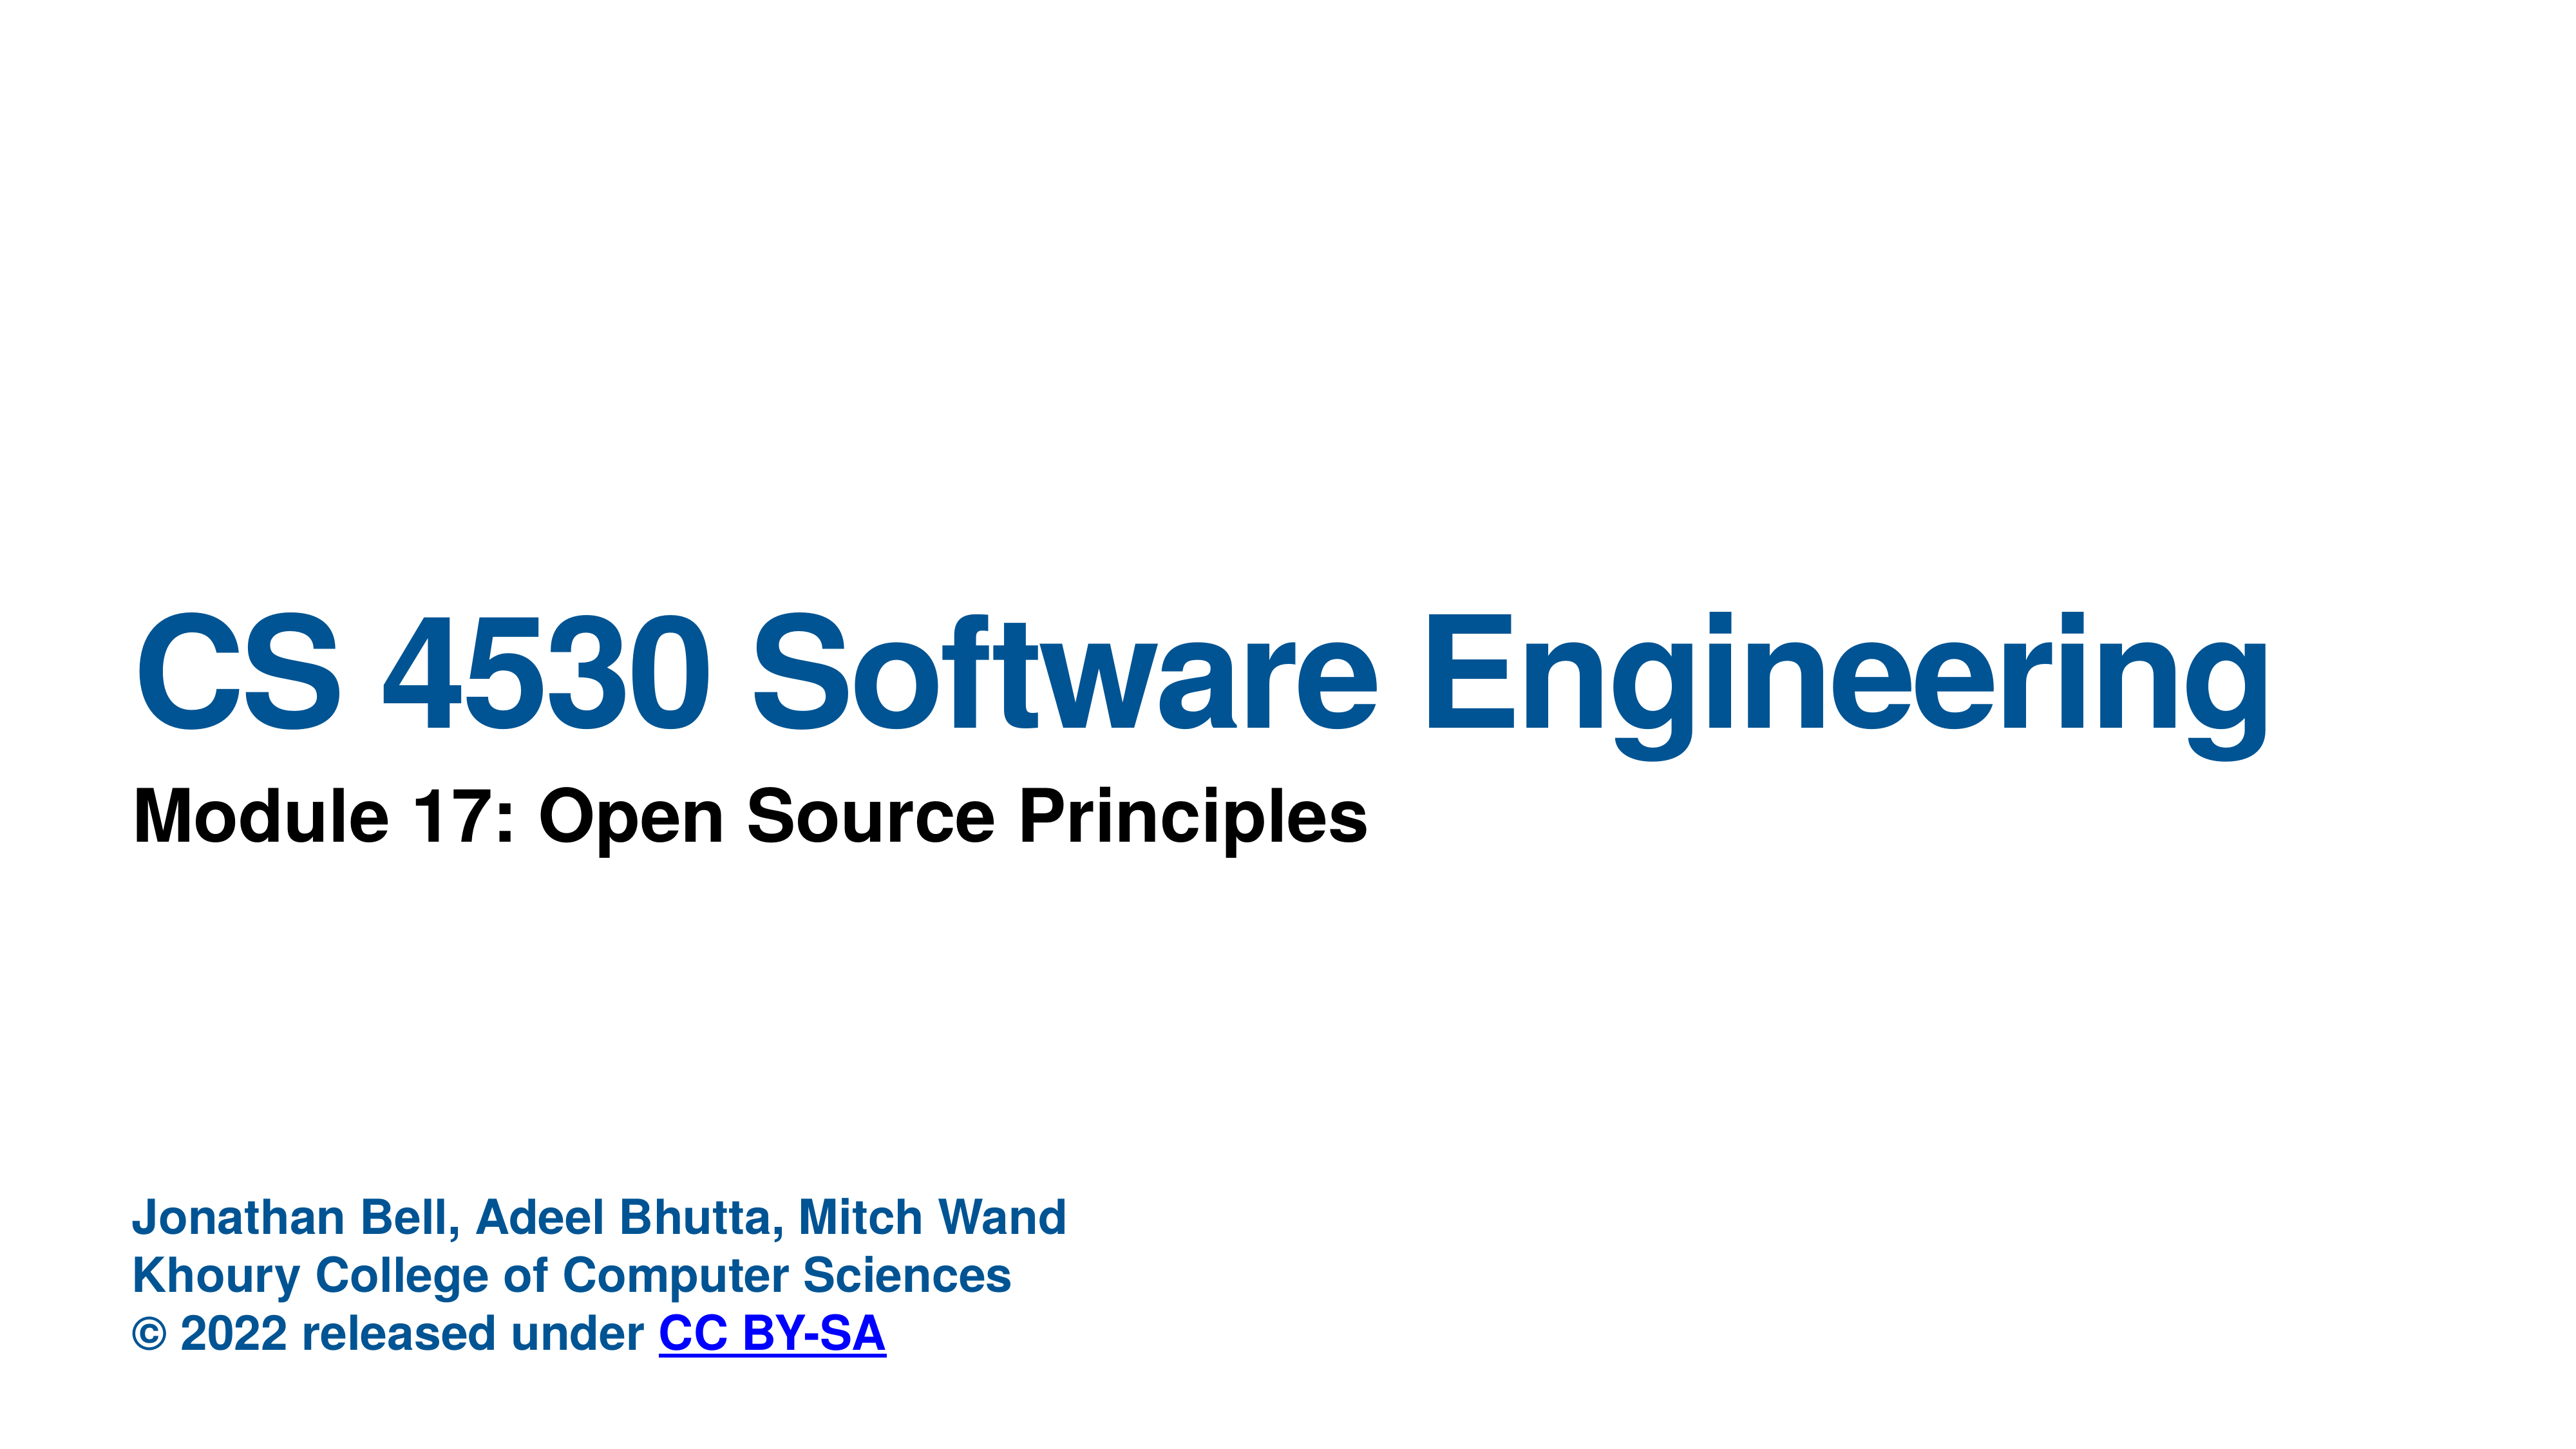

# CS 4530 Software Engineering
Module 17: Open Source Principles
Jonathan Bell, Adeel Bhutta, Mitch Wand
Khoury College of Computer Sciences
© 2022 released under CC BY-SA